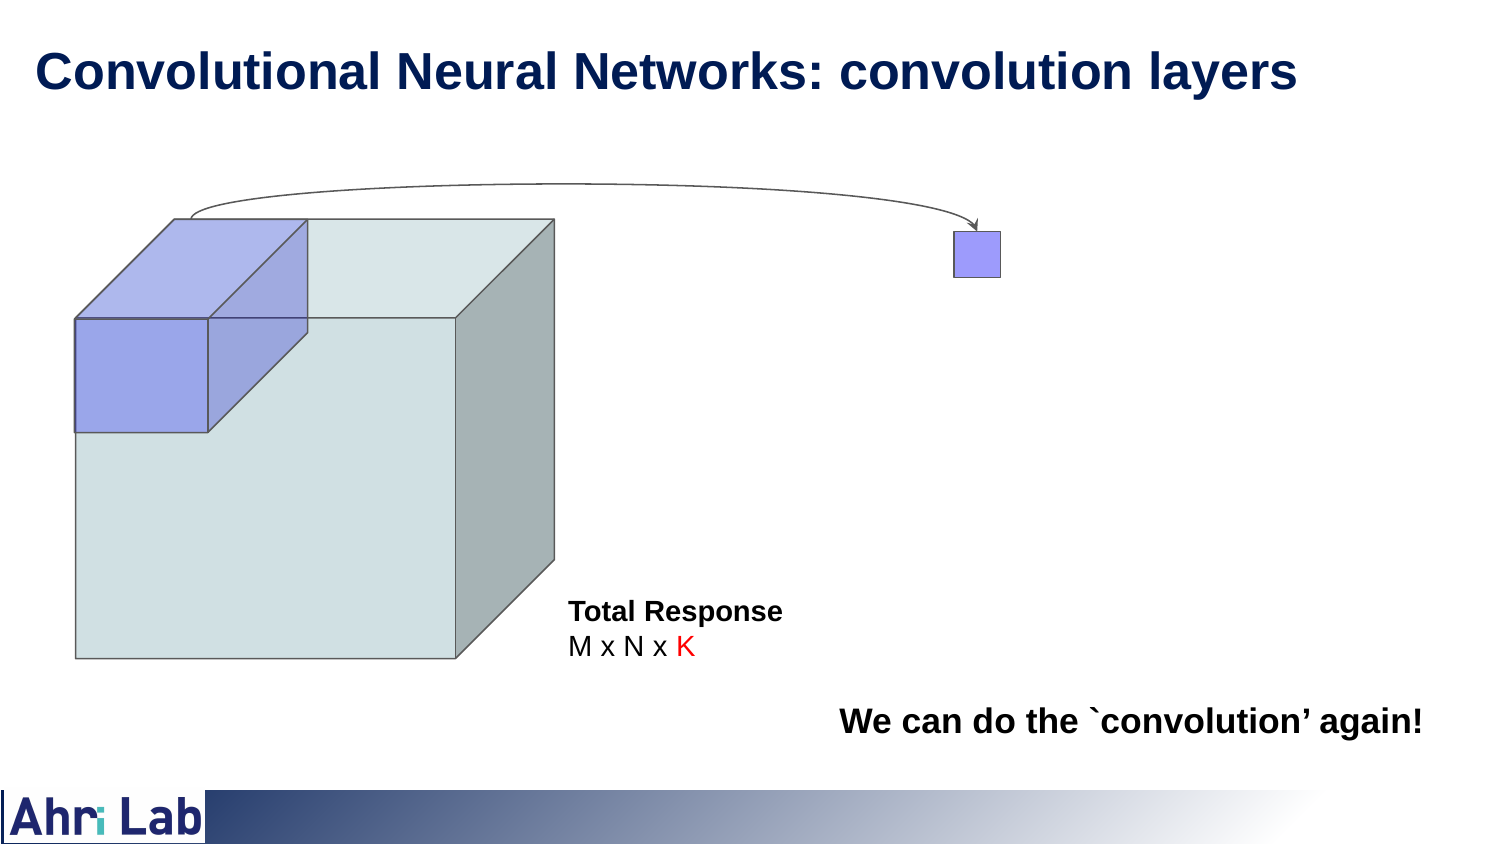

# Convolutional Neural Networks: convolution layers

Total Response
M x N x K
We can do the `convolution’ again!